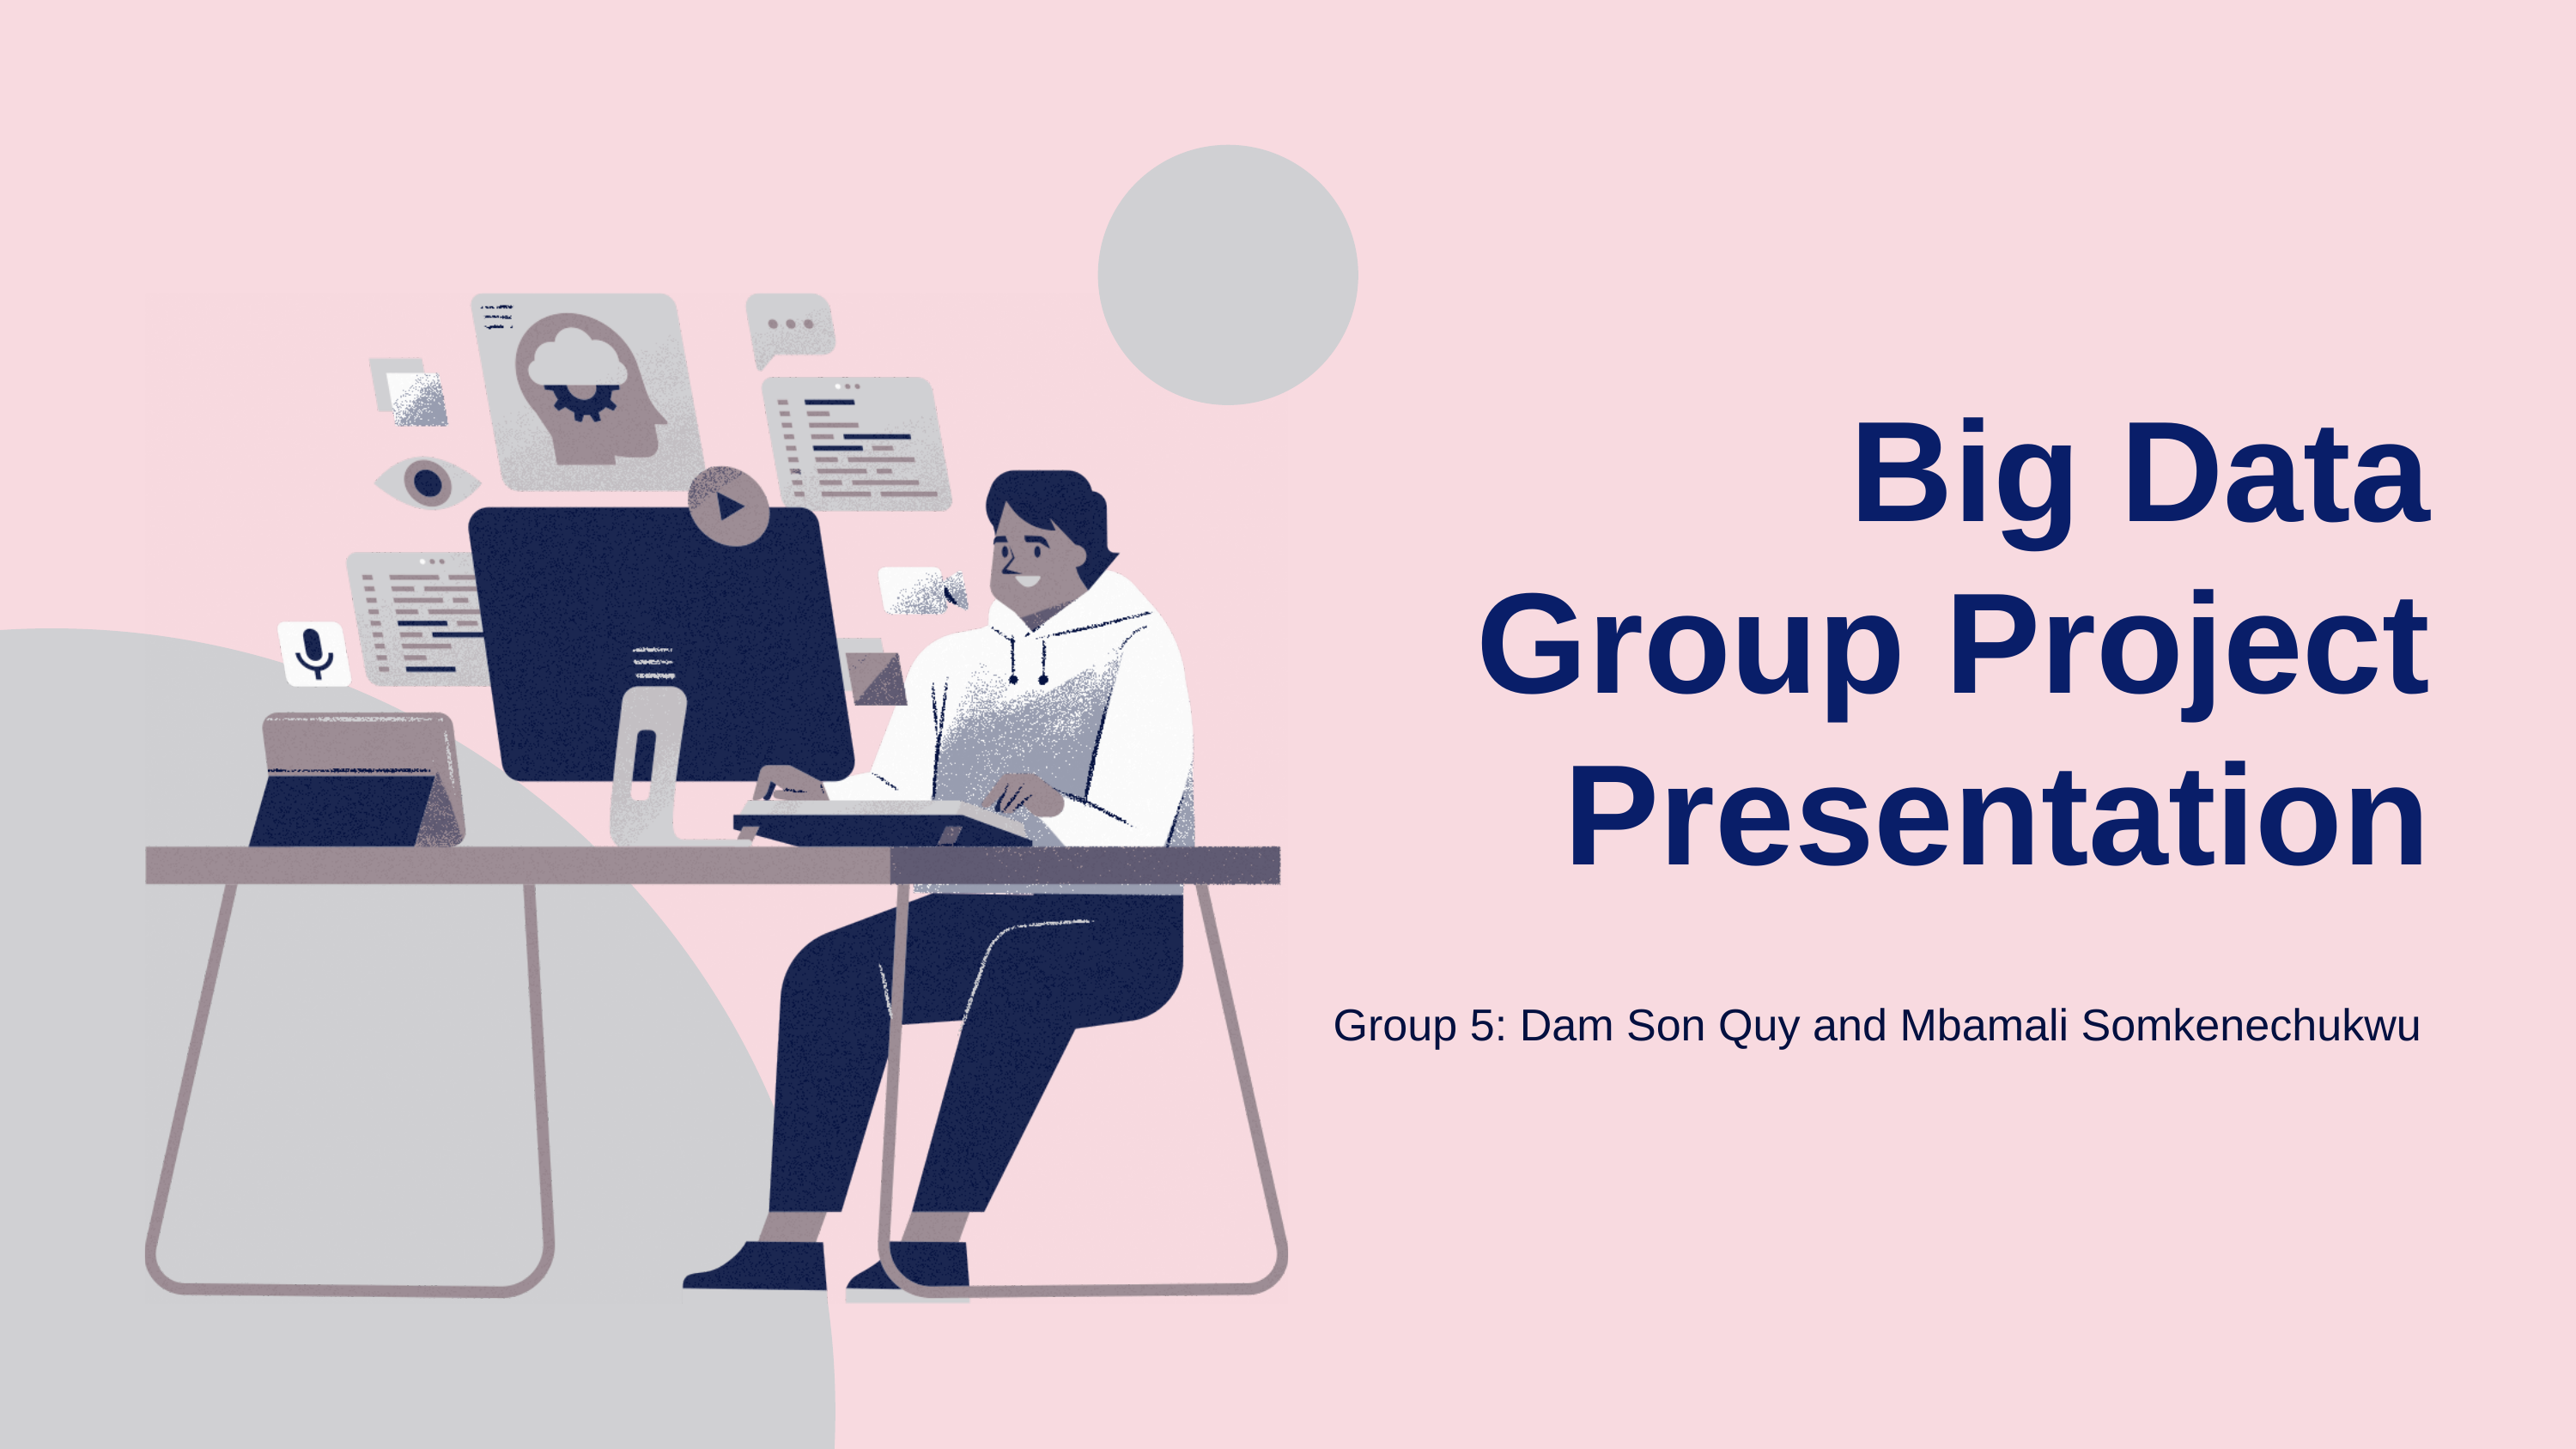

Big Data
Group Project
Presentation
Group 5: Dam Son Quy and Mbamali Somkenechukwu